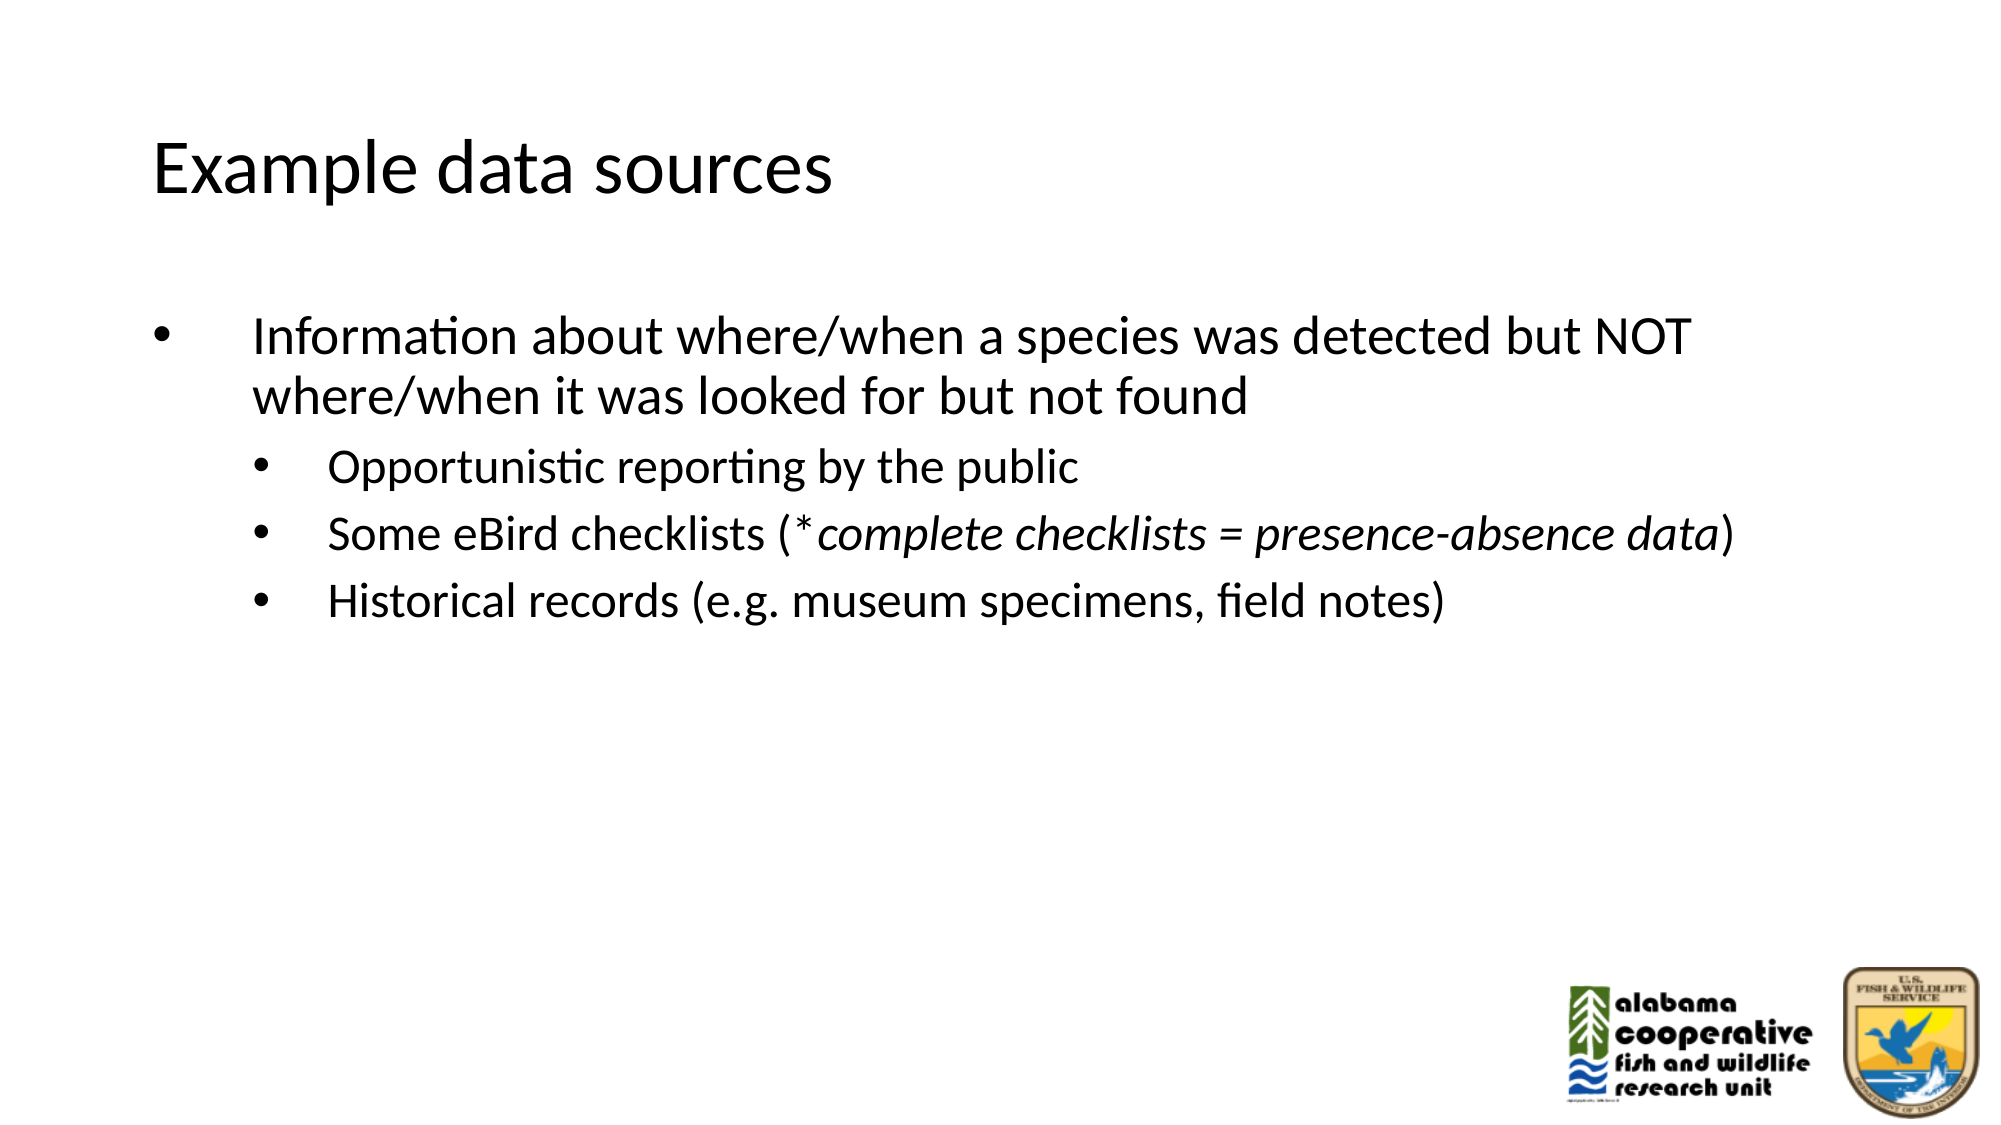

# Example data sources
Information about where/when a species was detected but NOT where/when it was looked for but not found
Opportunistic reporting by the public
Some eBird checklists (*complete checklists = presence-absence data)
Historical records (e.g. museum specimens, field notes)